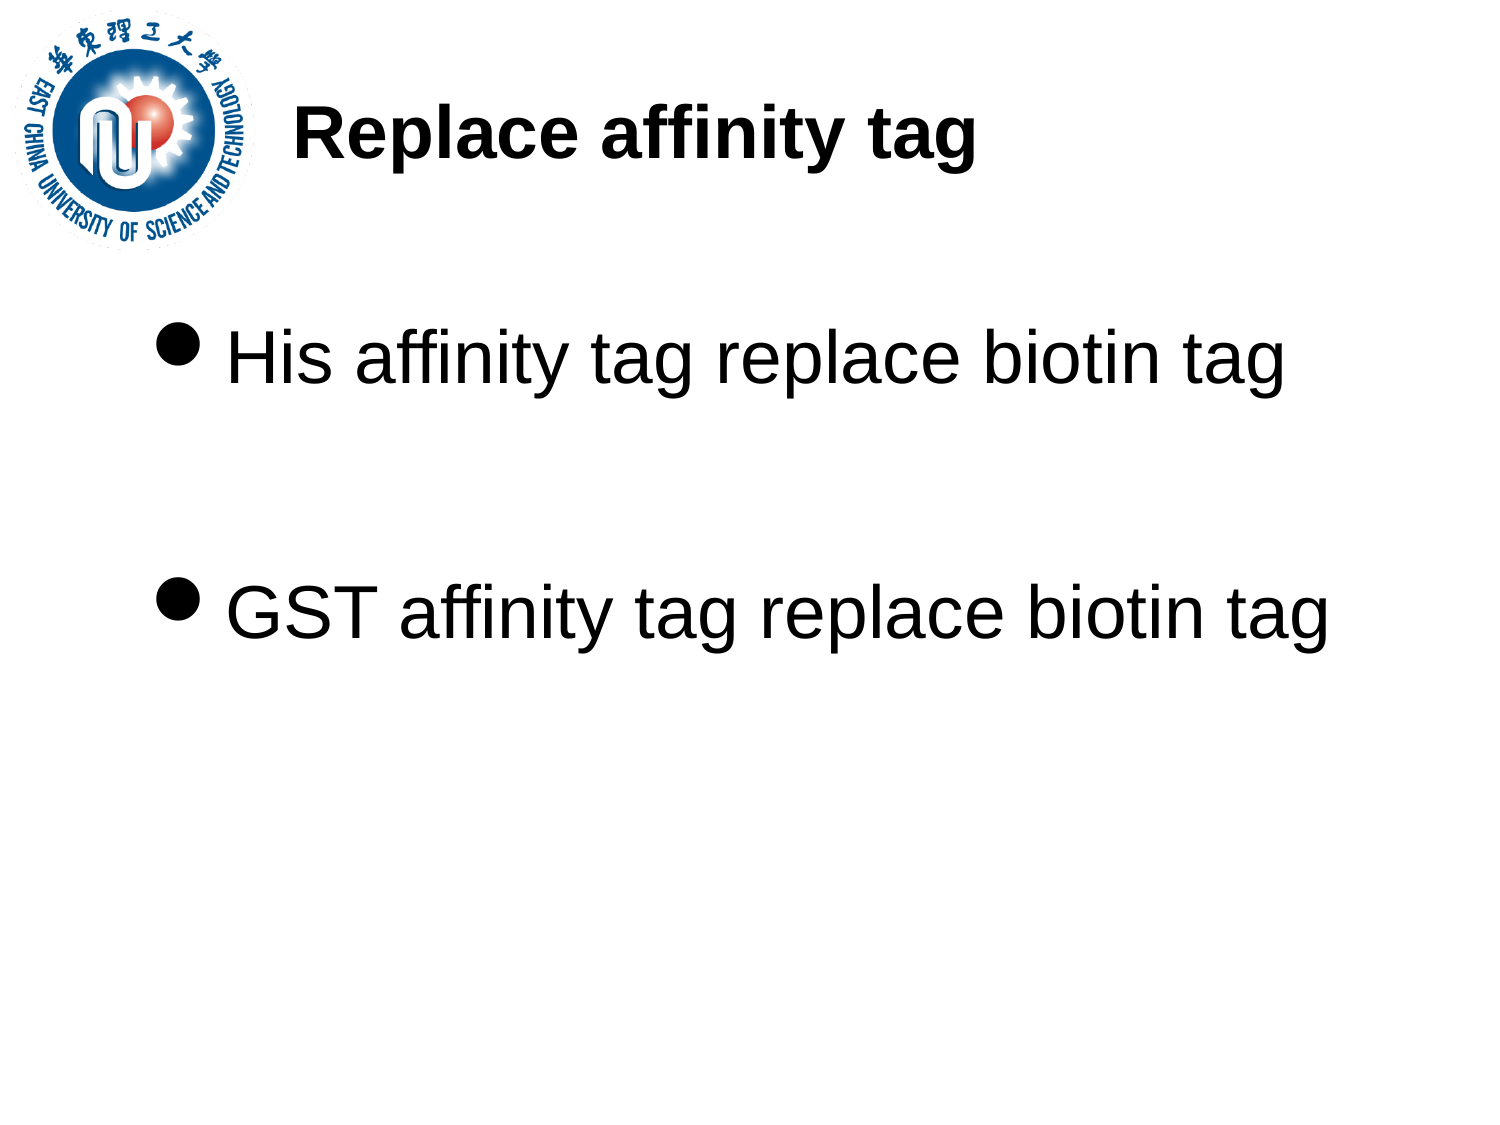

Replace affinity tag
His affinity tag replace biotin tag

GST affinity tag replace biotin tag